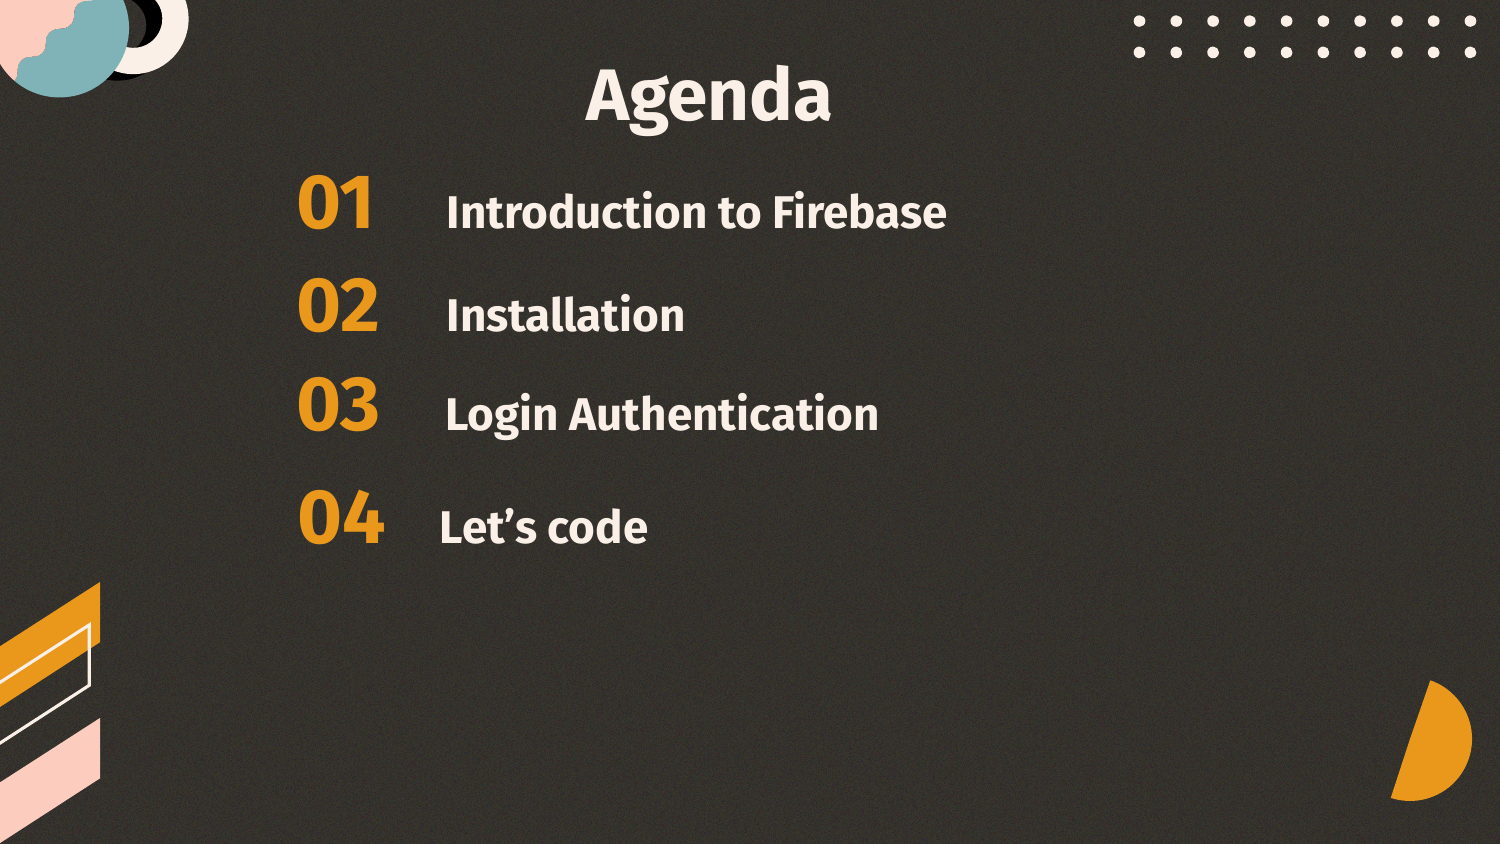

Agenda
01      	Introduction to Firebase
02     	Installation
03      Login Authentication
 04     Let’s code